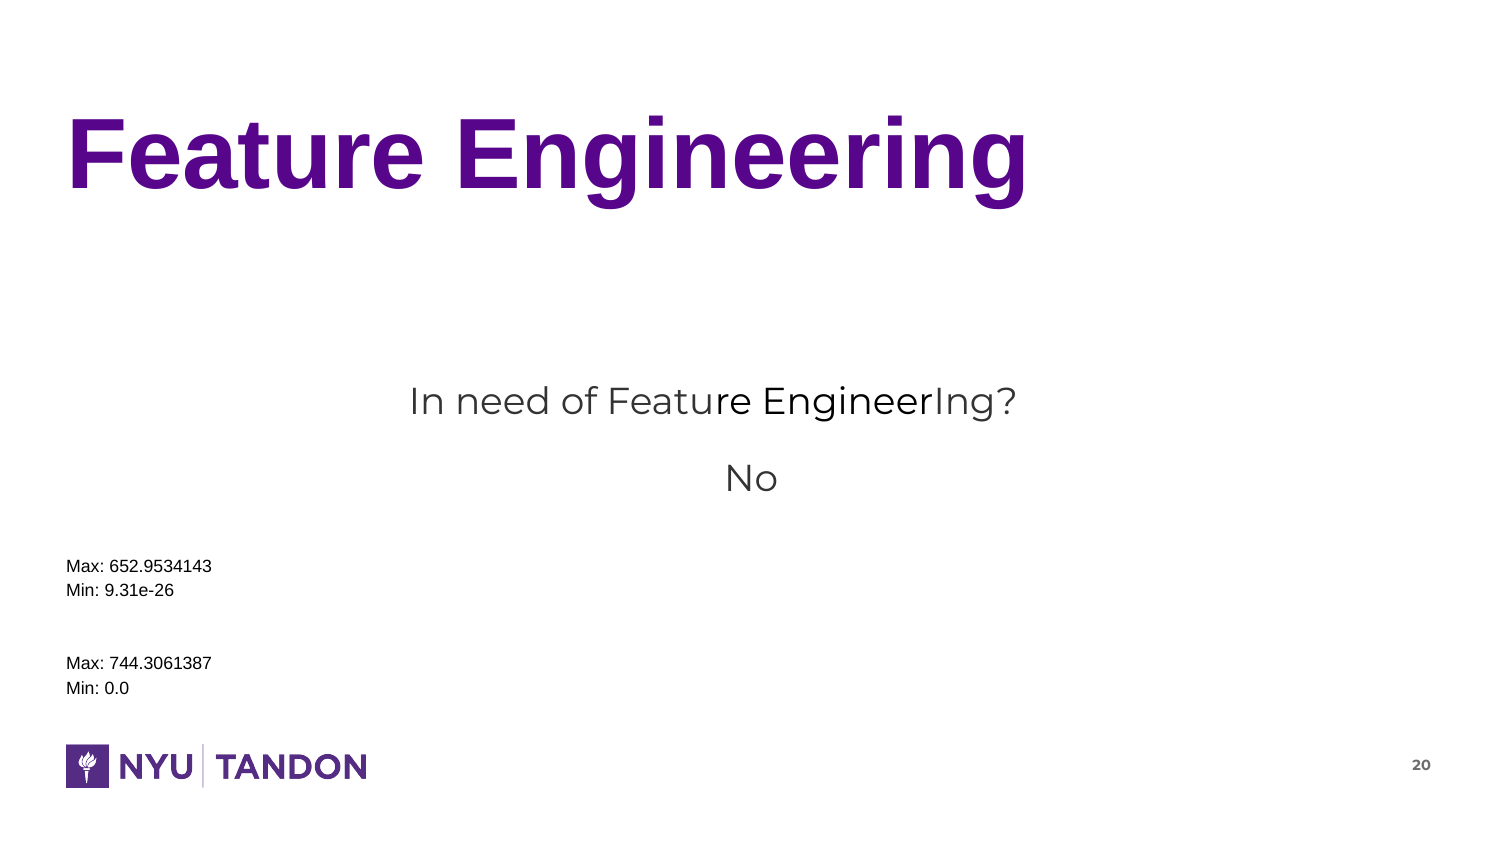

# Feature Engineering
In need of Feature EngineerIng?
No
Max: 652.9534143
Min: 9.31e-26

Max: 744.3061387
Min: 0.0